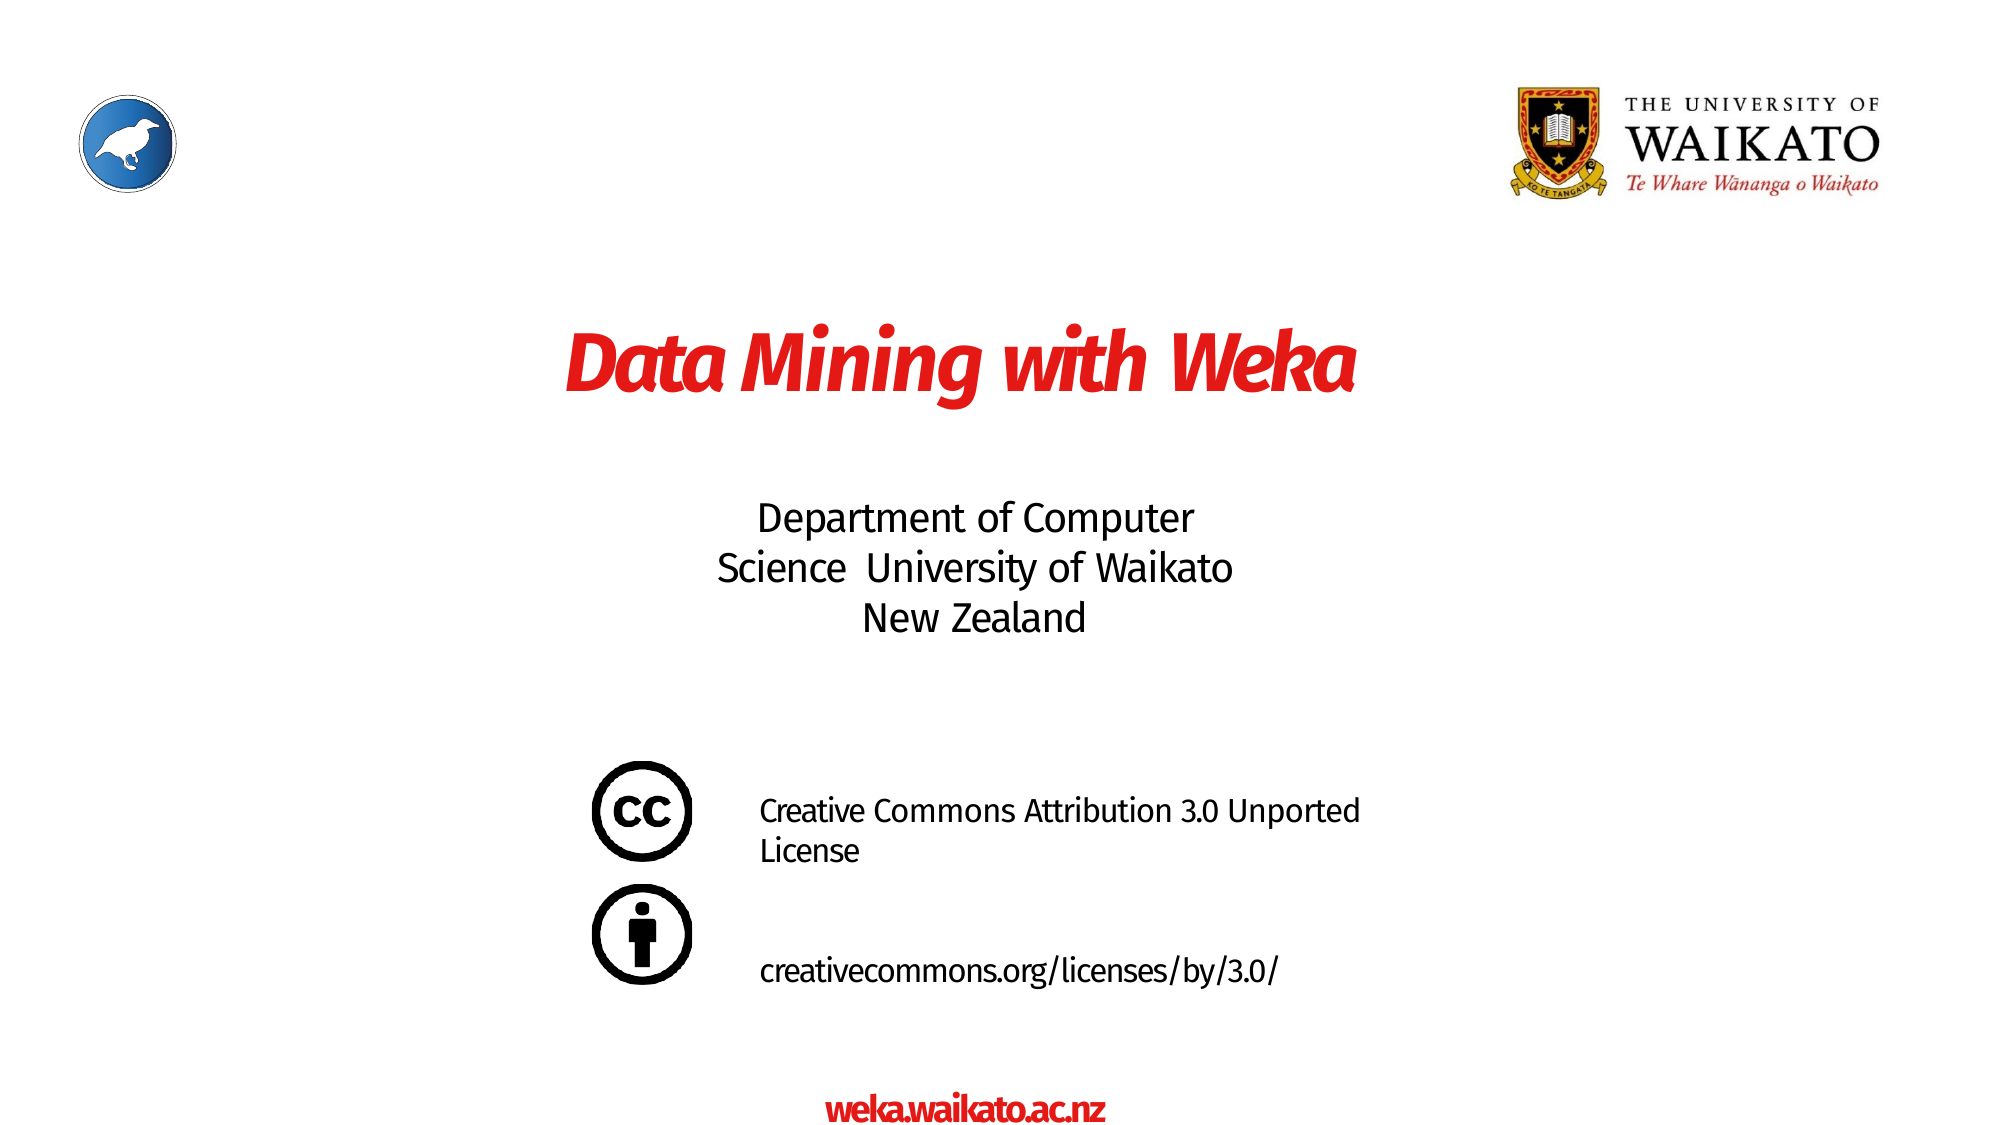

# Data Mining with Weka
Department of Computer Science  University of Waikato
New Zealand

Creative Commons Attribution 3.0 Unported License

creativecommons.org/licenses/by/3.0/

weka.waikato.ac.nz